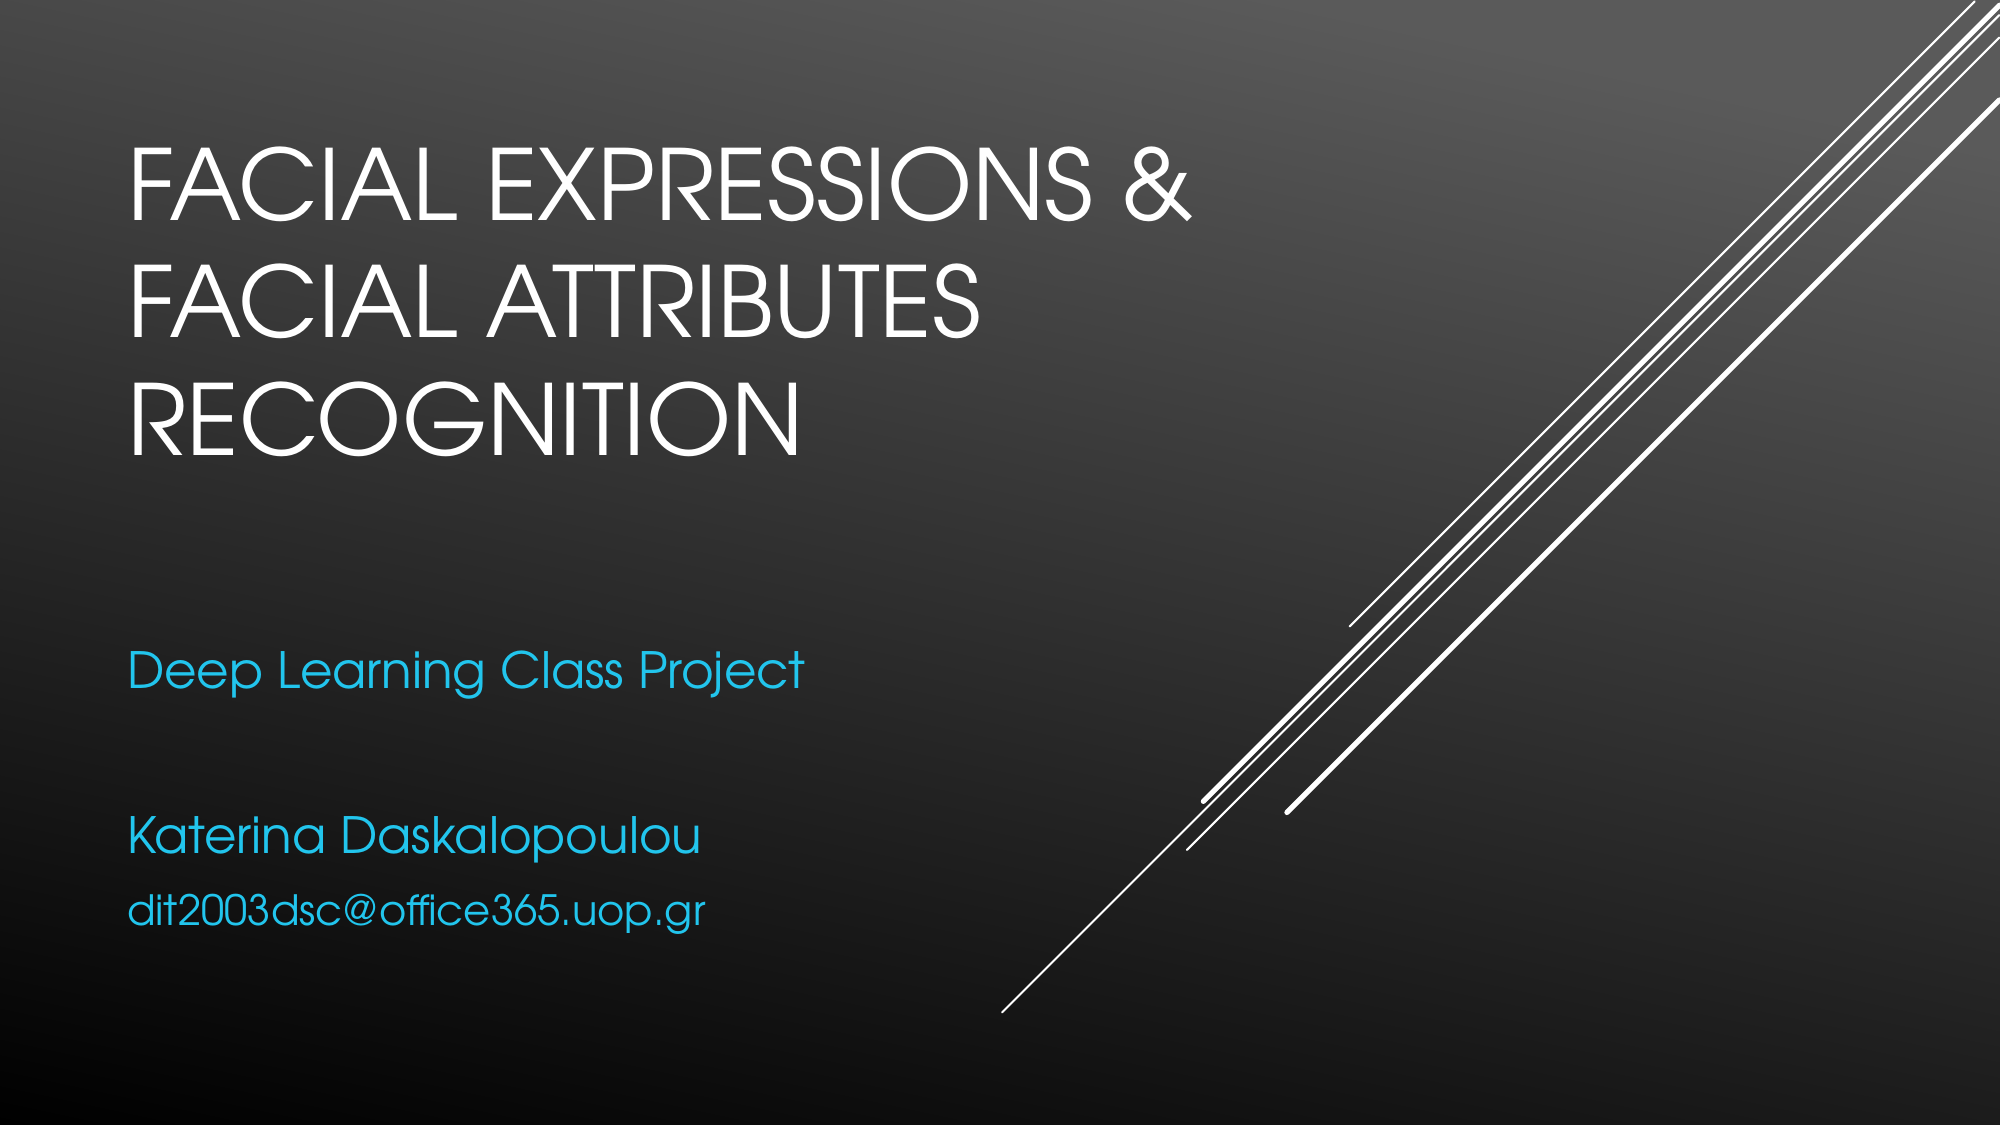

# Facial expressions & facial attributes recognition
Deep Learning Class Project

Katerina Daskalopoulou
dit2003dsc@office365.uop.gr